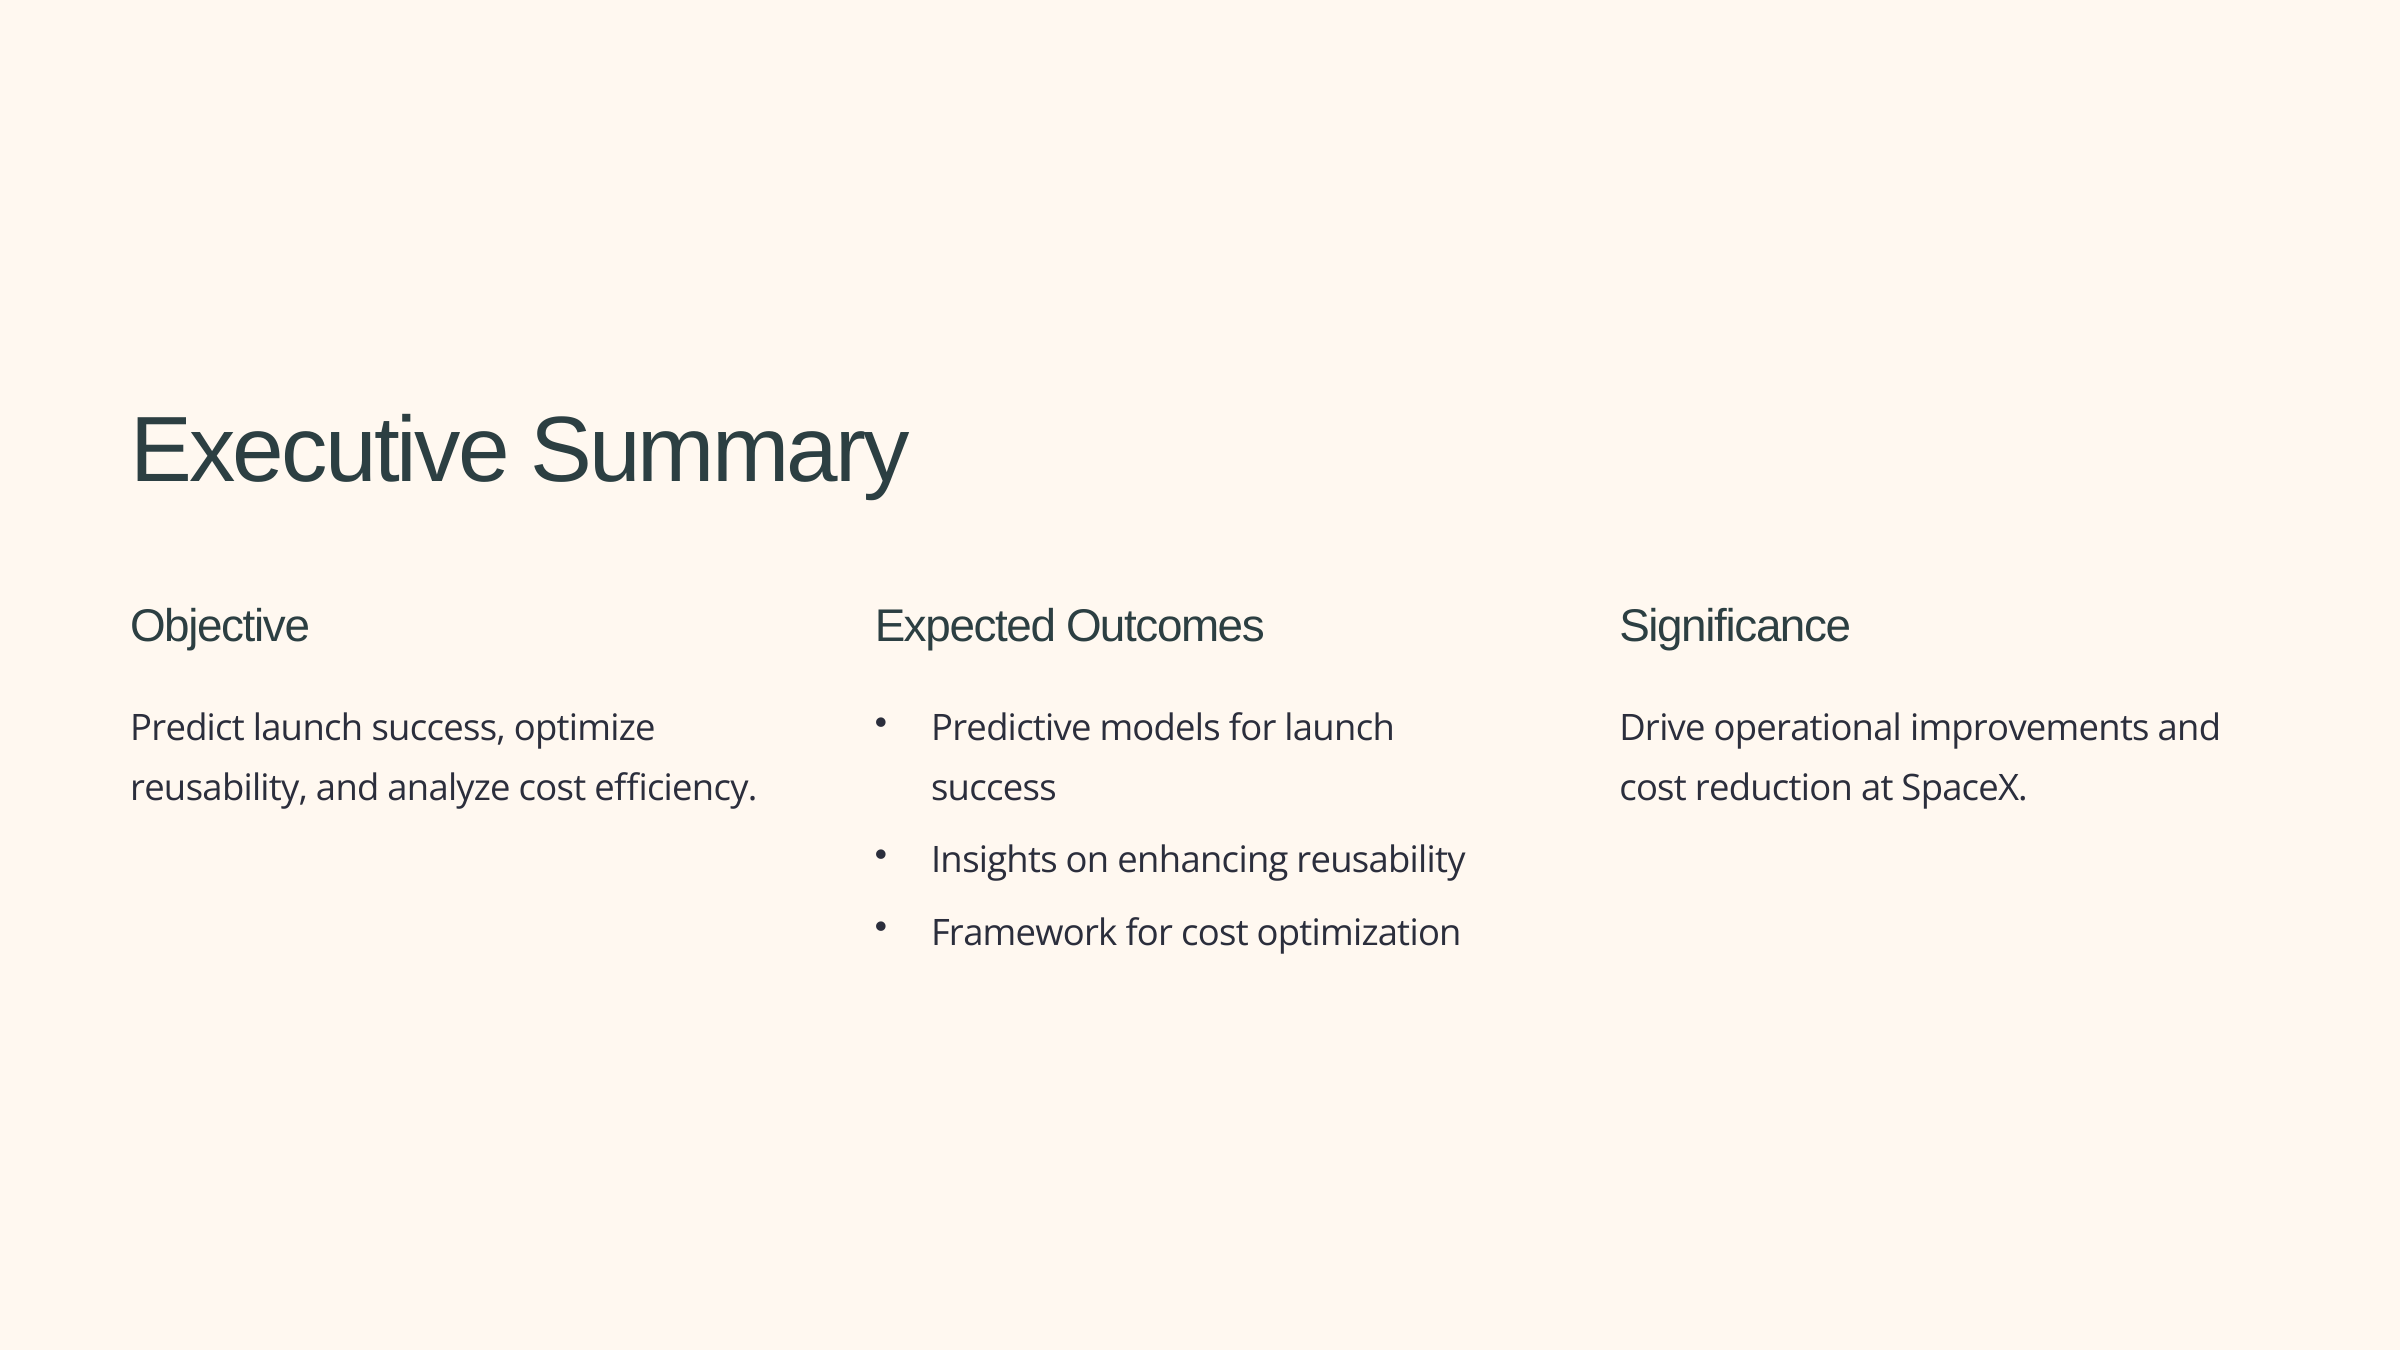

Executive Summary
Objective
Expected Outcomes
Significance
Predict launch success, optimize reusability, and analyze cost efficiency.
Predictive models for launch success
Drive operational improvements and cost reduction at SpaceX.
Insights on enhancing reusability
Framework for cost optimization